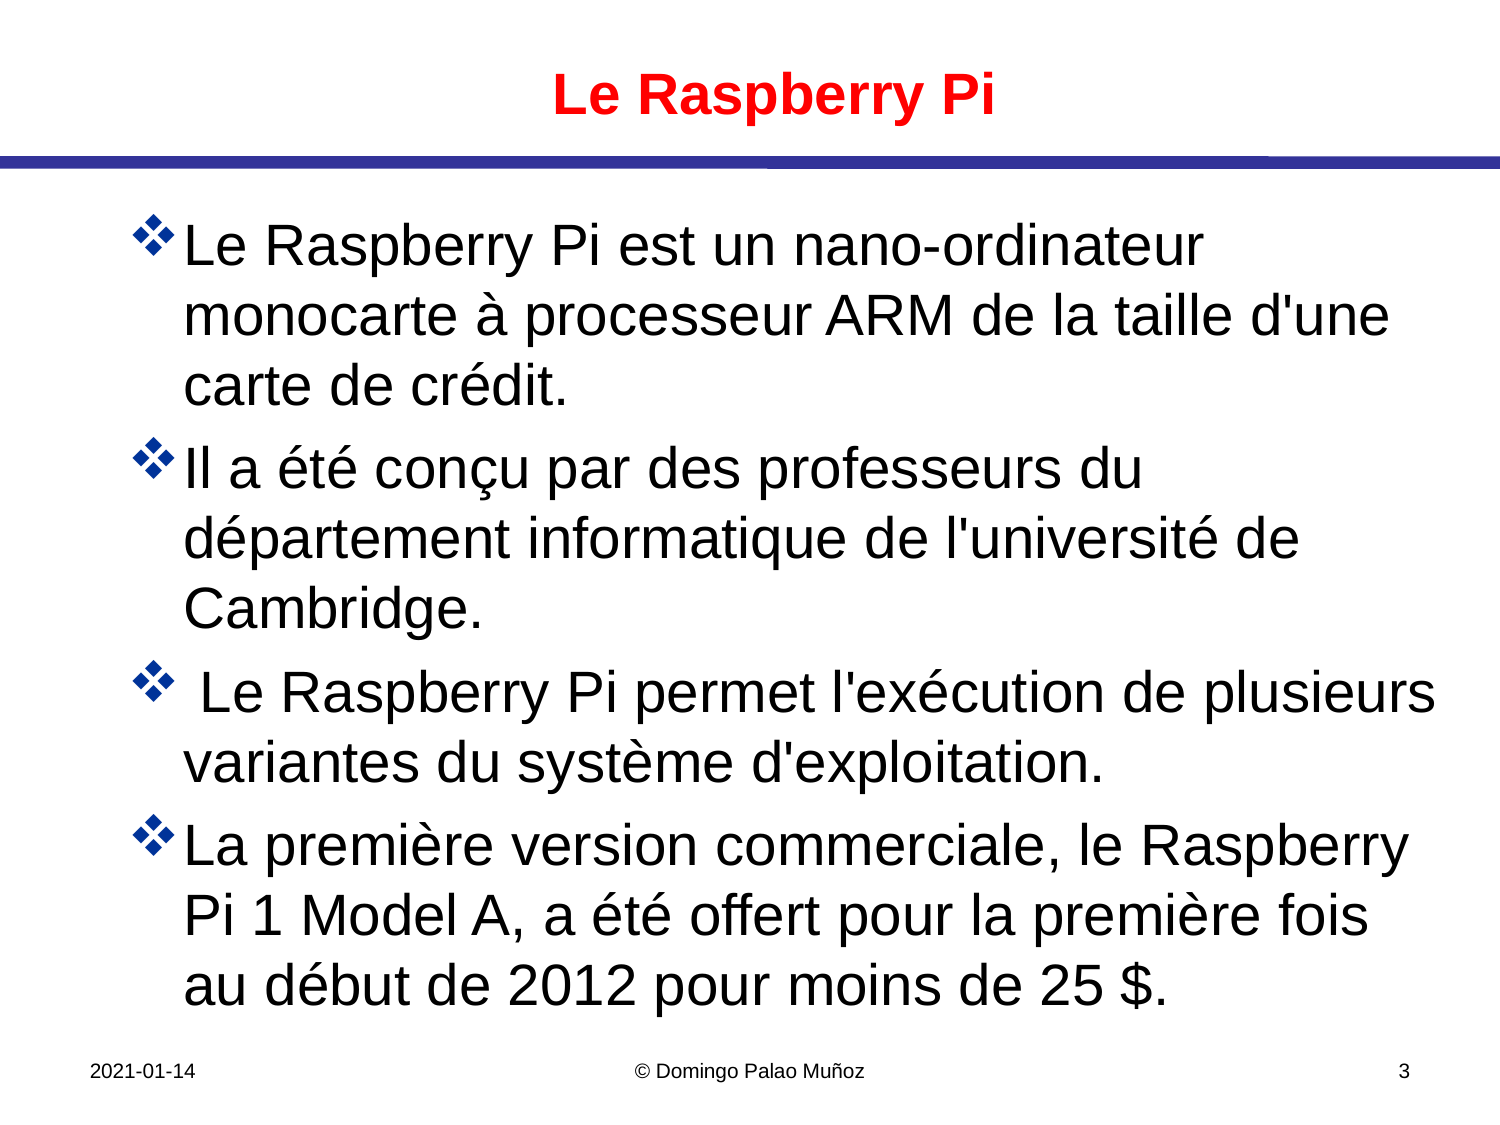

Le Raspberry Pi

Le Raspberry Pi est un nano-ordinateur monocarte à processeur ARM de la taille d'une carte de crédit.
Il a été conçu par des professeurs du département informatique de l'université de Cambridge.
 Le Raspberry Pi permet l'exécution de plusieurs variantes du système d'exploitation.
La première version commerciale, le Raspberry Pi 1 Model A, a été offert pour la première fois au début de 2012 pour moins de 25 $.
2021-01-14
© Domingo Palao Muñoz
3